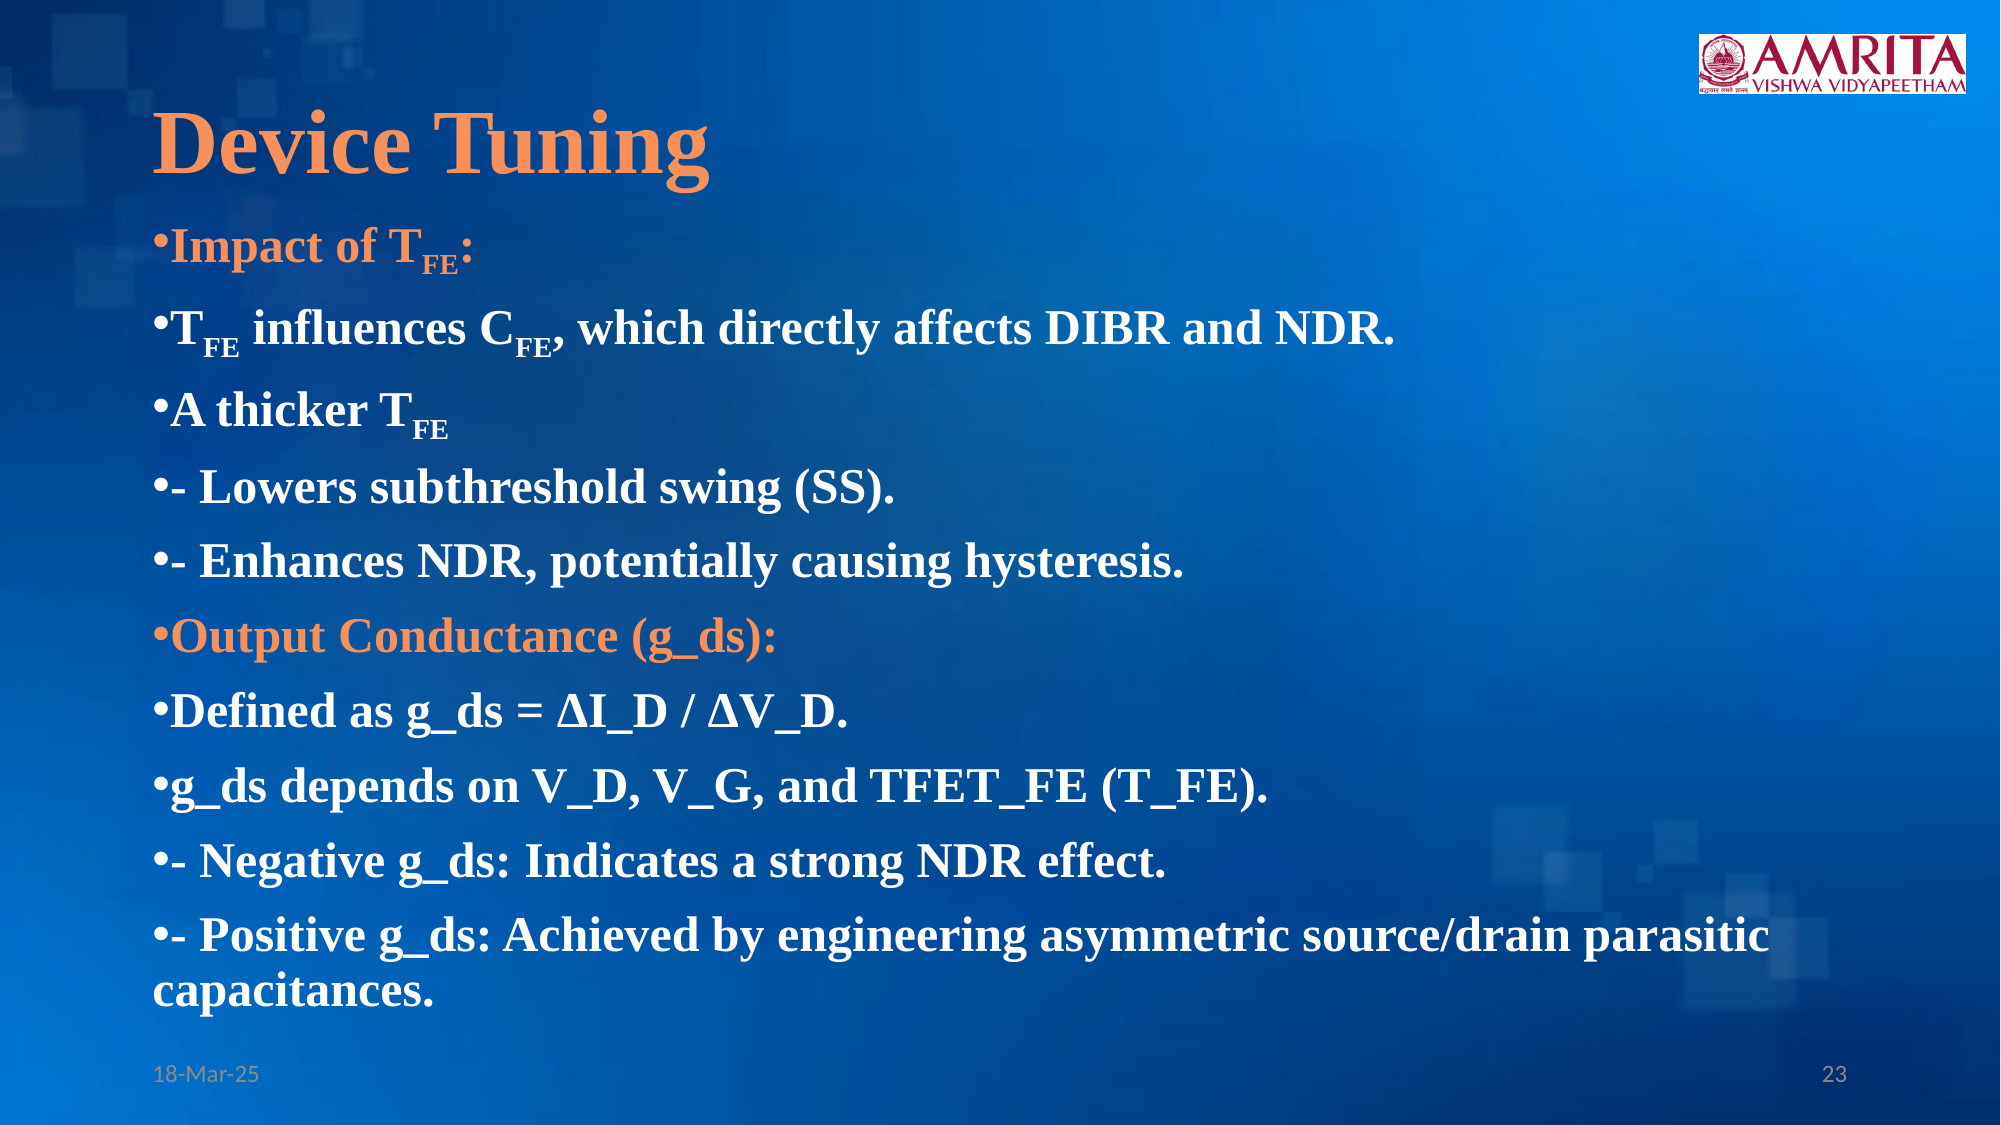

# Device Tuning
Impact of TFE:
TFE influences CFE, which directly affects DIBR and NDR.
A thicker TFE
- Lowers subthreshold swing (SS).
- Enhances NDR, potentially causing hysteresis.
Output Conductance (g_ds):
Defined as g_ds = ΔI_D / ΔV_D.
g_ds depends on V_D, V_G, and TFET_FE (T_FE).
- Negative g_ds: Indicates a strong NDR effect.
- Positive g_ds: Achieved by engineering asymmetric source/drain parasitic capacitances.
18-Mar-25
23